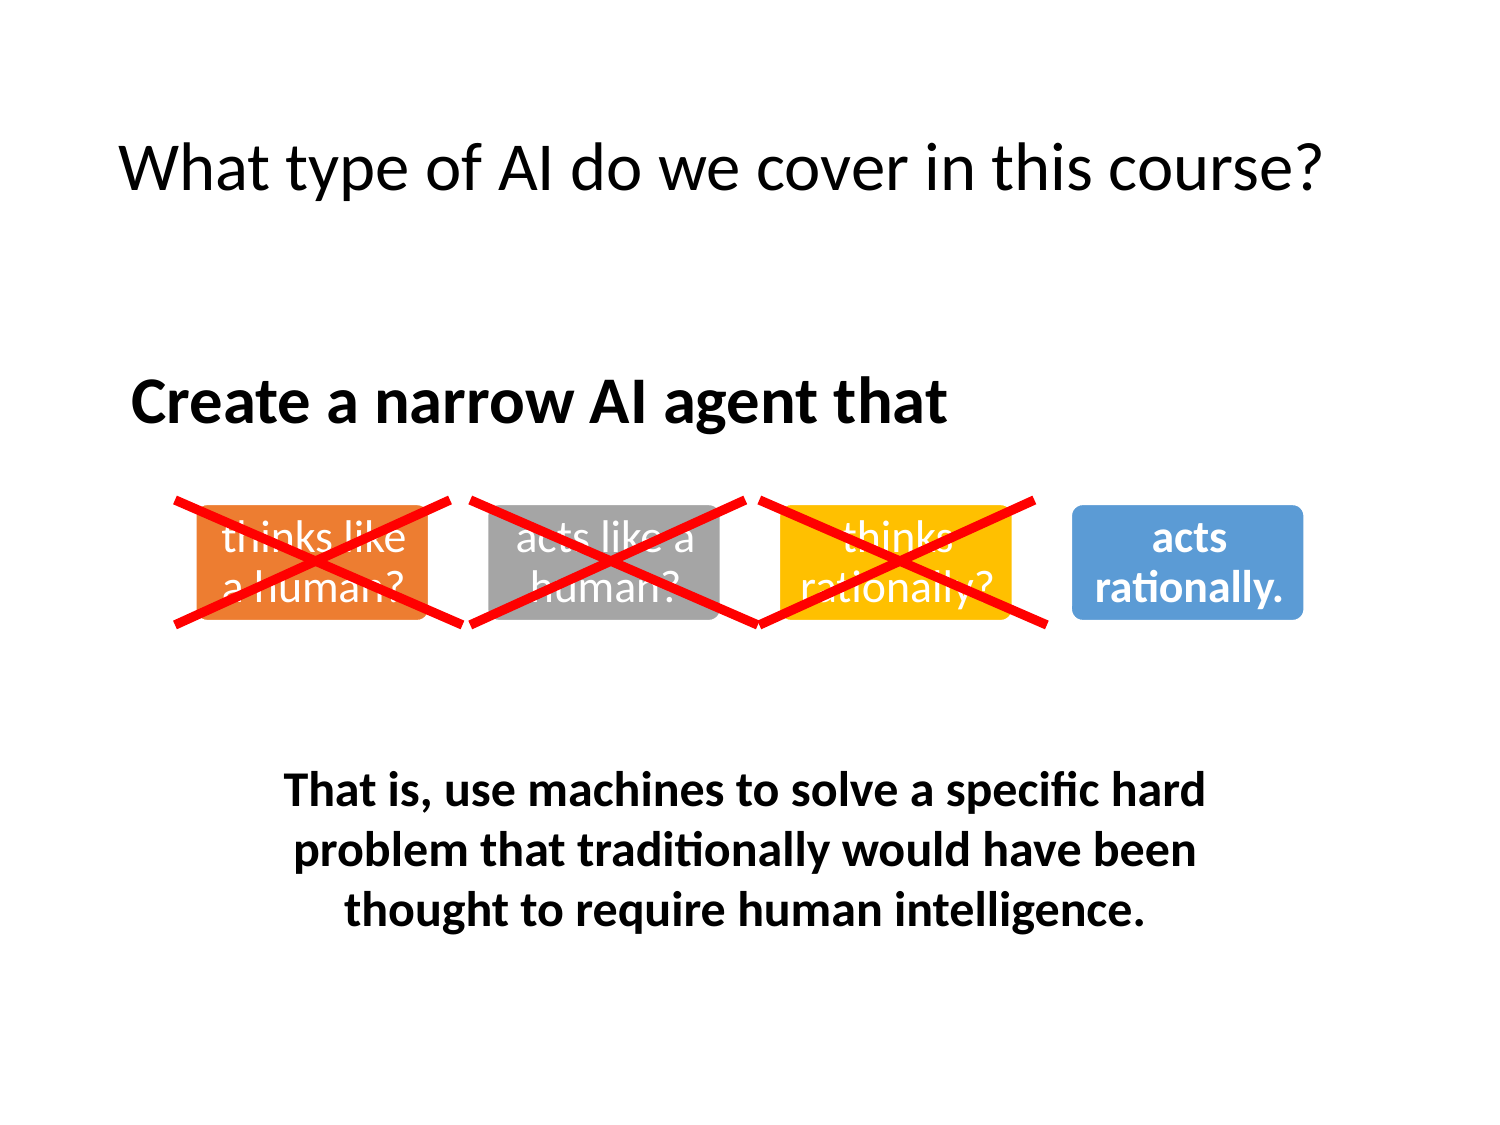

# What type of AI do we cover in this course?
thinks like a human?
acts like a human?
thinks rationally?
acts rationally.
Create a narrow AI agent that
That is, use machines to solve a specific hard problem that traditionally would have been thought to require human intelligence.